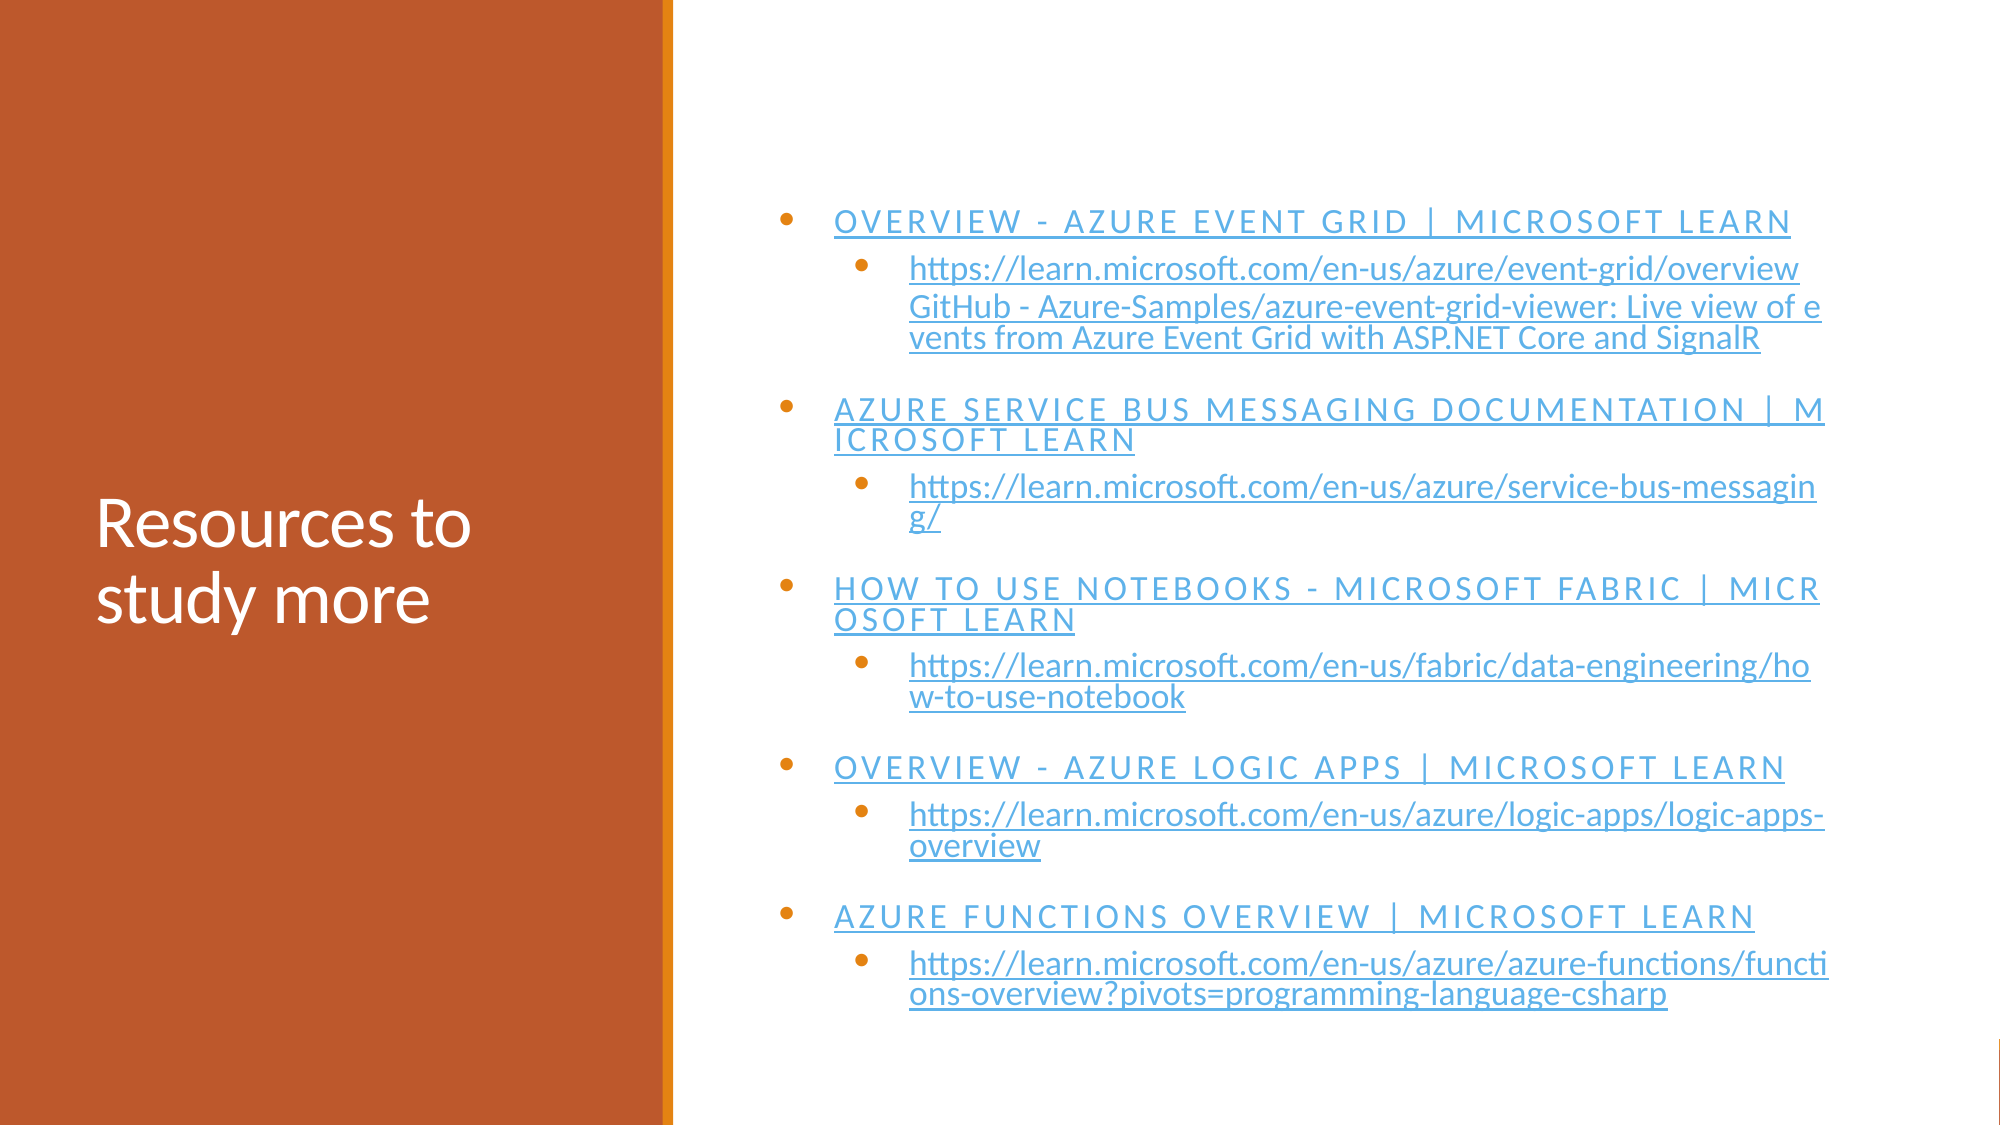

# Resources to study more
Overview - Azure Event Grid | Microsoft Learn
https://learn.microsoft.com/en-us/azure/event-grid/overview
GitHub - Azure-Samples/azure-event-grid-viewer: Live view of events from Azure Event Grid with ASP.NET Core and SignalR
Azure Service Bus Messaging documentation | Microsoft Learn
https://learn.microsoft.com/en-us/azure/service-bus-messaging/
How to use notebooks - Microsoft Fabric | Microsoft Learn
https://learn.microsoft.com/en-us/fabric/data-engineering/how-to-use-notebook
Overview - Azure Logic Apps | Microsoft Learn
https://learn.microsoft.com/en-us/azure/logic-apps/logic-apps-overview
Azure Functions Overview | Microsoft Learn
https://learn.microsoft.com/en-us/azure/azure-functions/functions-overview?pivots=programming-language-csharp